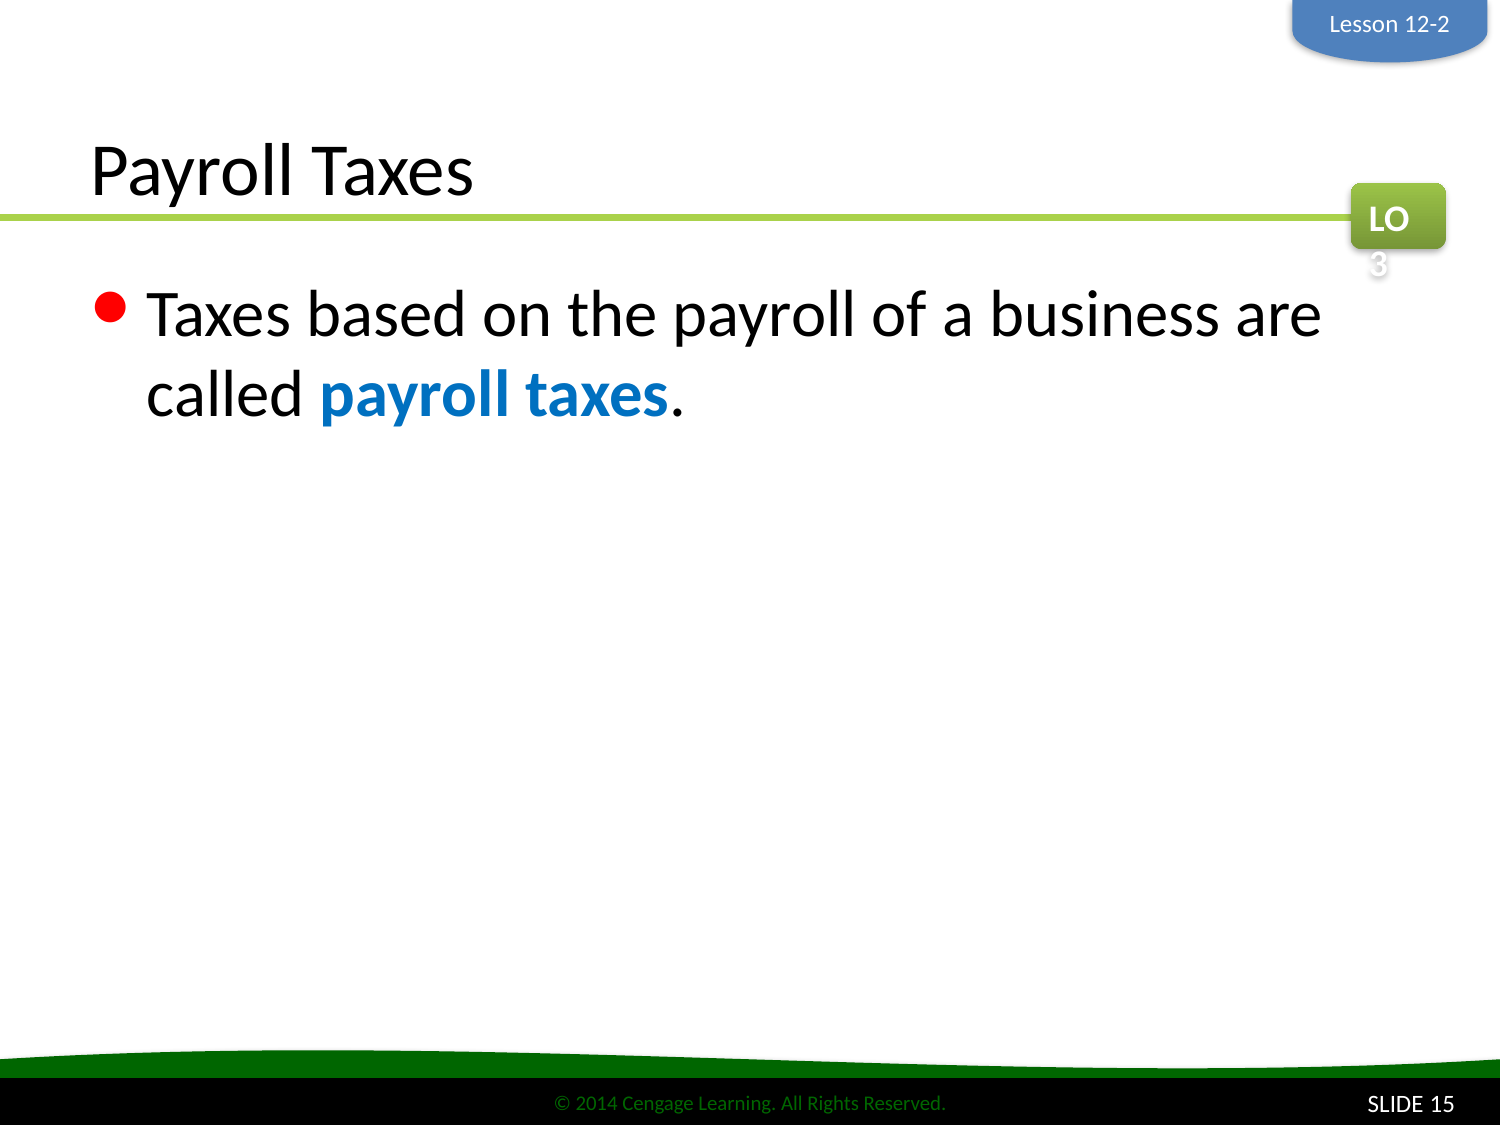

Lesson 12-2

# Payroll Taxes
LO3
Taxes based on the payroll of a business are called payroll taxes.
SLIDE 15